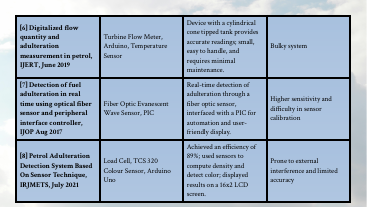

| [6] Digitalized flow quantity and adulteration measurement in petrol, IJERT, June 2019 | Turbine Flow Meter, Arduino, Temperature Sensor | Device with a cylindrical cone tipped tank provides accurate readings; small, easy to handle, and requires minimal maintenance. | Bulky system |
| --- | --- | --- | --- |
| [7] Detection of fuel adulteration in real time using optical fiber sensor and peripheral interface controller, IJOP Aug 2017 | Fiber Optic Evanescent Wave Sensor, PIC | Real-time detection of adulteration through a fiber optic sensor, interfaced with a PIC for automation and user-friendly display. | Higher sensitivity and difficulty in sensor calibration |
| [8] Petrol Adulteration Detection System Based On Sensor Technique, IRJMETS, July 2021 | Load Cell, TCS 320 Colour Sensor, Arduino Uno | Achieved an efficiency of 89%; used sensors to compute density and detect color; displayed results on a 16x2 LCD screen. | Prone to external interference and limited accuracy |